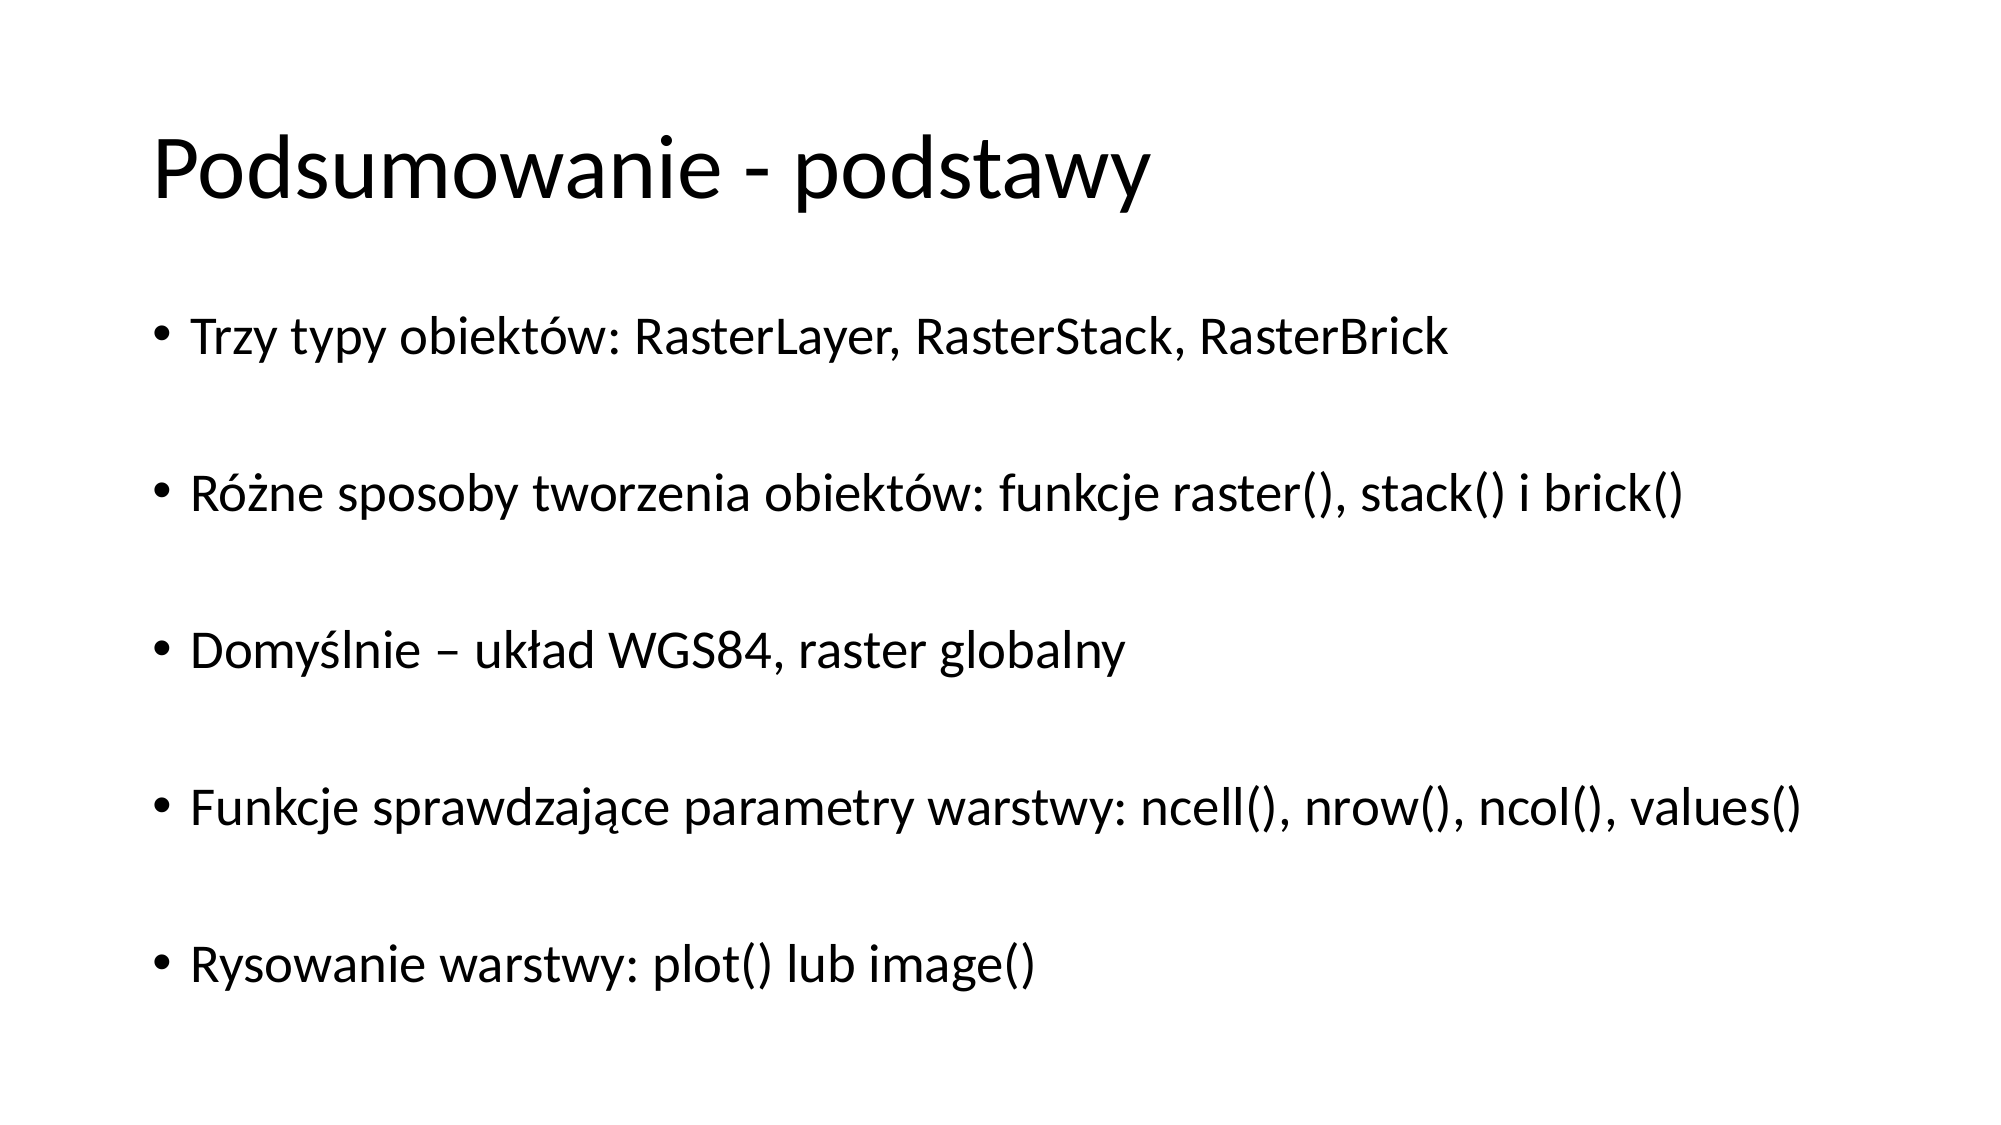

# Podsumowanie - podstawy
Trzy typy obiektów: RasterLayer, RasterStack, RasterBrick

Różne sposoby tworzenia obiektów: funkcje raster(), stack() i brick()

Domyślnie – układ WGS84, raster globalny

Funkcje sprawdzające parametry warstwy: ncell(), nrow(), ncol(), values()

Rysowanie warstwy: plot() lub image()